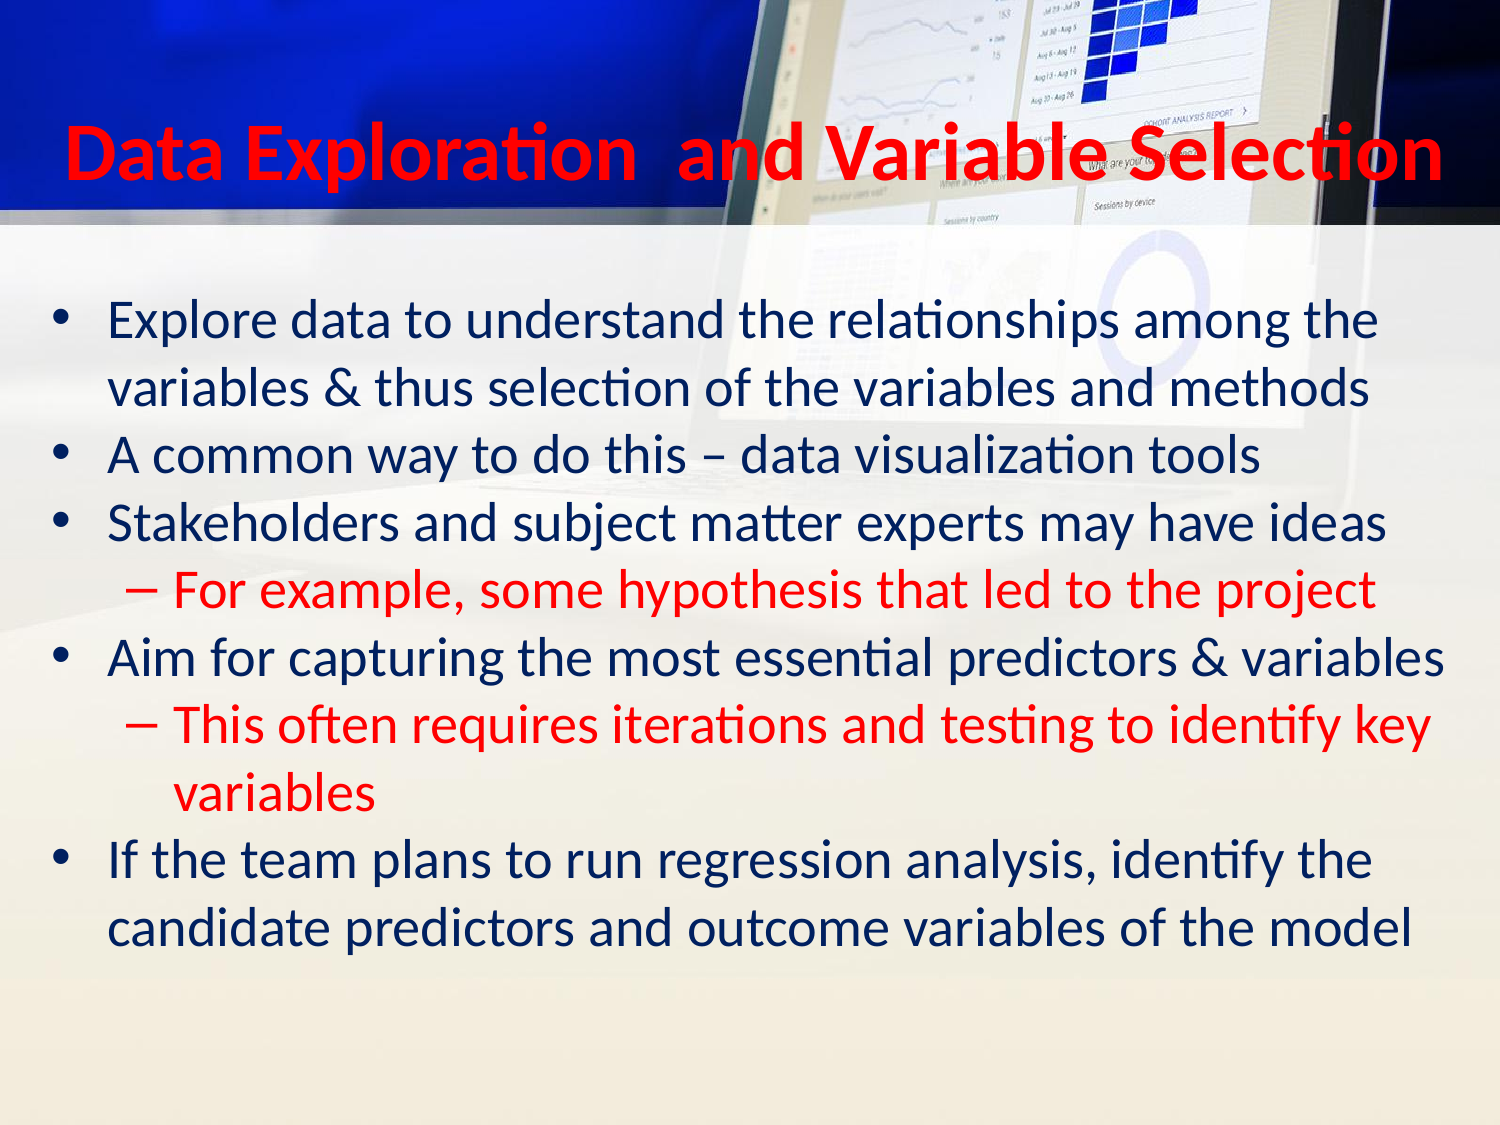

# Data Exploration  and Variable Selection
Explore data to understand the relationships among the variables & thus selection of the variables and methods
A common way to do this – data visualization tools
Stakeholders and subject matter experts may have ideas
For example, some hypothesis that led to the project
Aim for capturing the most essential predictors & variables
This often requires iterations and testing to identify key variables
If the team plans to run regression analysis, identify the candidate predictors and outcome variables of the model